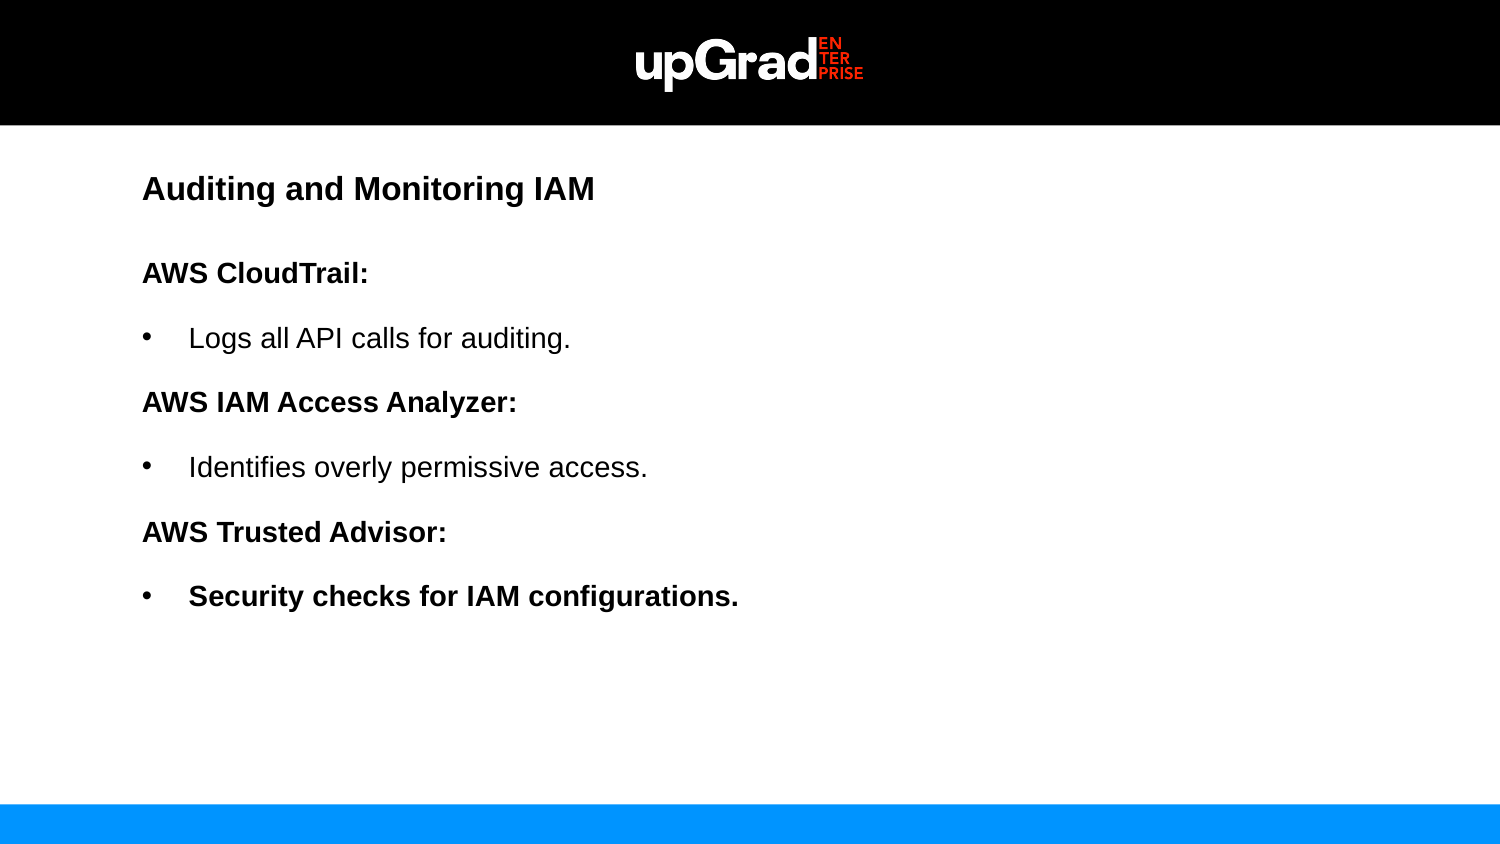

Auditing and Monitoring IAM
AWS CloudTrail:
Logs all API calls for auditing.
AWS IAM Access Analyzer:
Identifies overly permissive access.
AWS Trusted Advisor:
Security checks for IAM configurations.